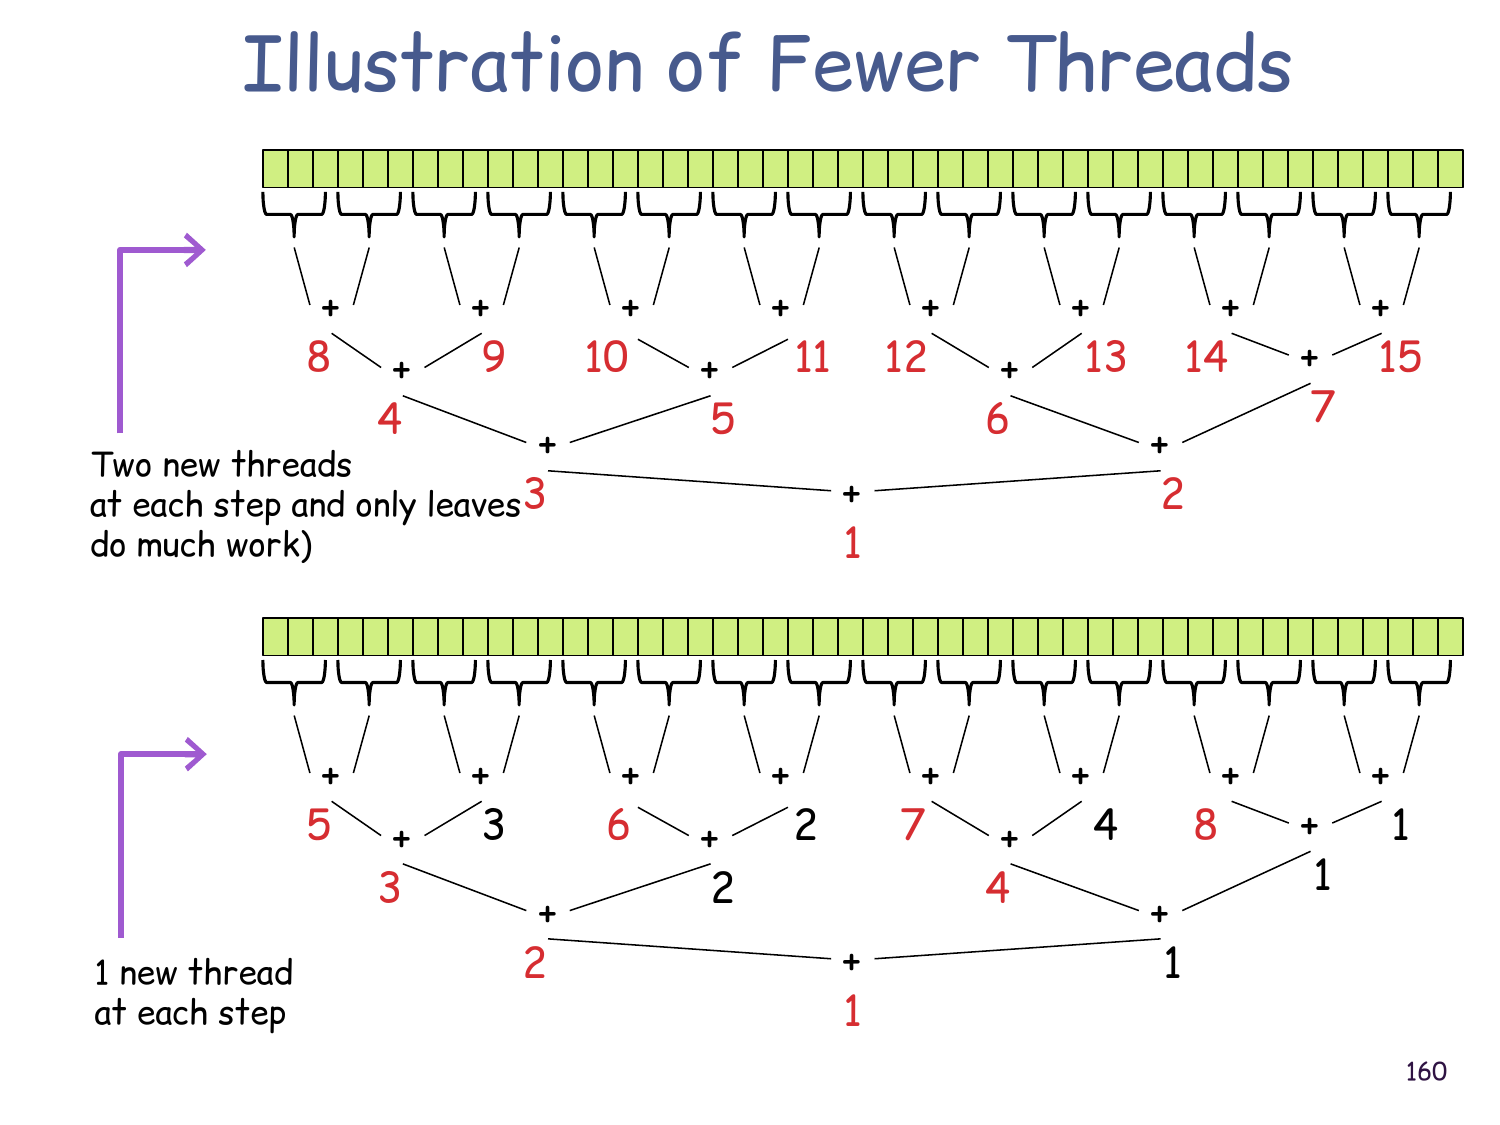

# Illustration of Fewer Threads

+
8
+
  9
+
10

+
     11
+
12
+
    13
+
14
+
   15
+
  7

+
4
+
  5
+
6
+
3

+
  2

+
1

Two new threads
at each step and only leaves do much work)

+
5
+
  3
+
6

+
    2
+
7
+
    4
+
8
+
   1
+
  1

+
3
+
  2
+
4
+
2

+
  1

+
1

1 new thread
at each step
160